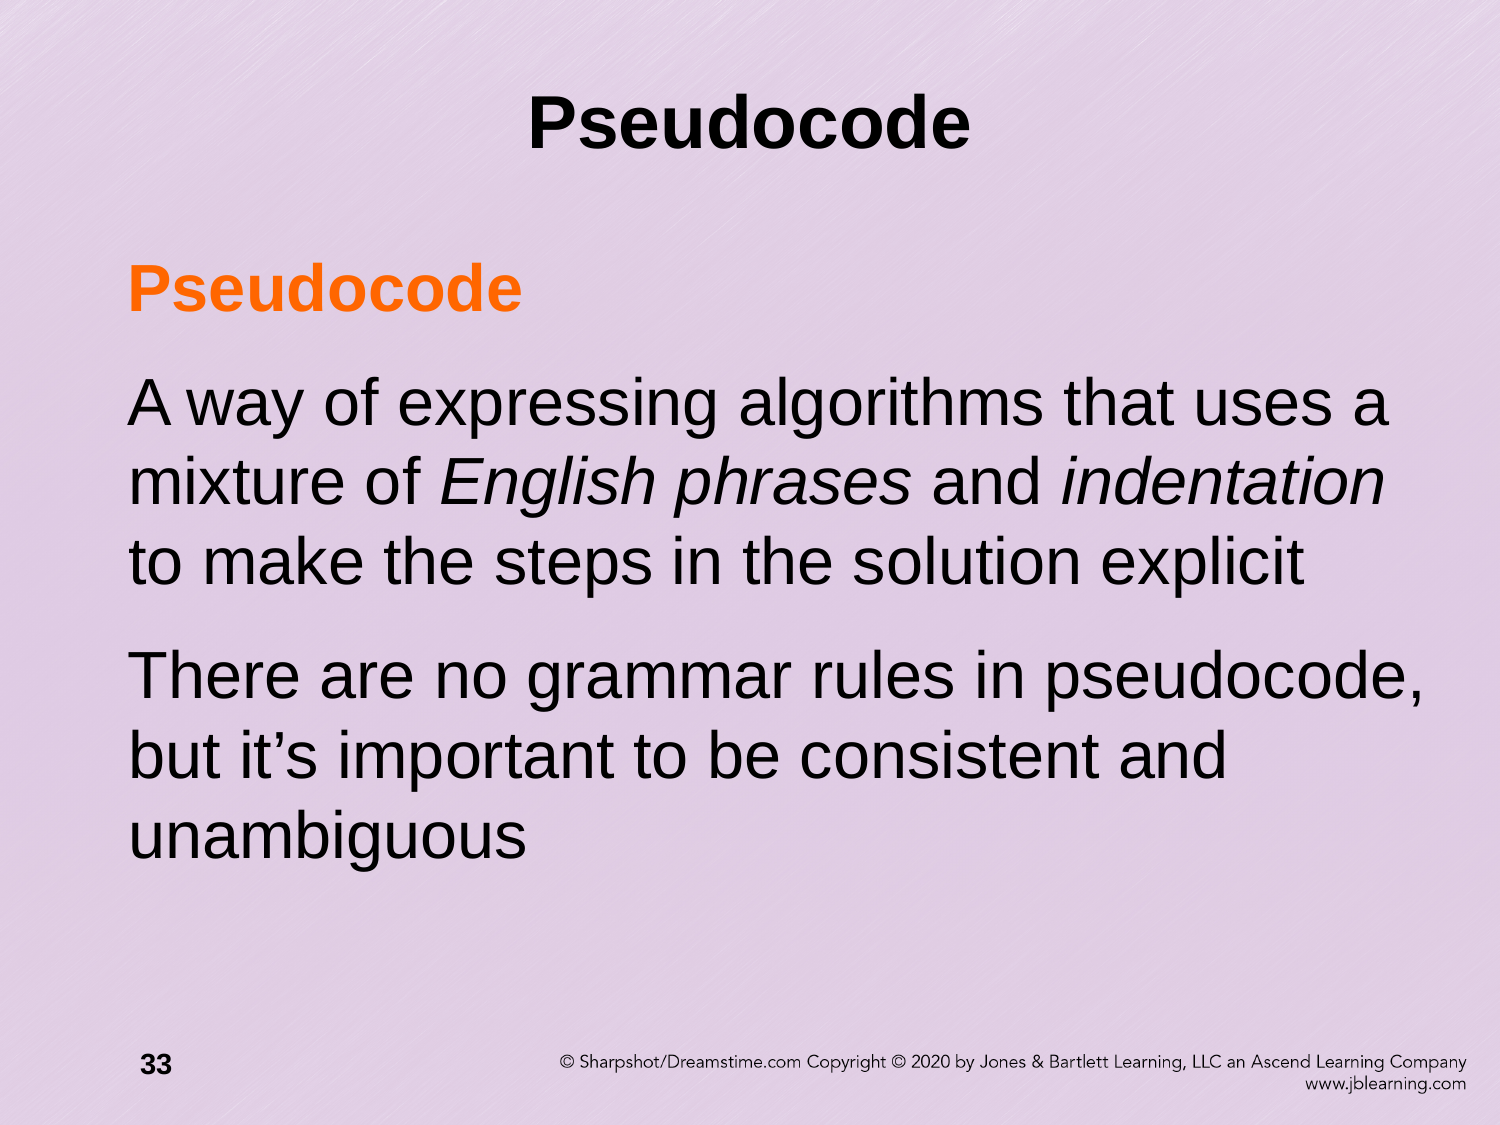

# Pseudocode
Pseudocode
A way of expressing algorithms that uses a mixture of English phrases and indentation to make the steps in the solution explicit
There are no grammar rules in pseudocode, but it’s important to be consistent and unambiguous
33